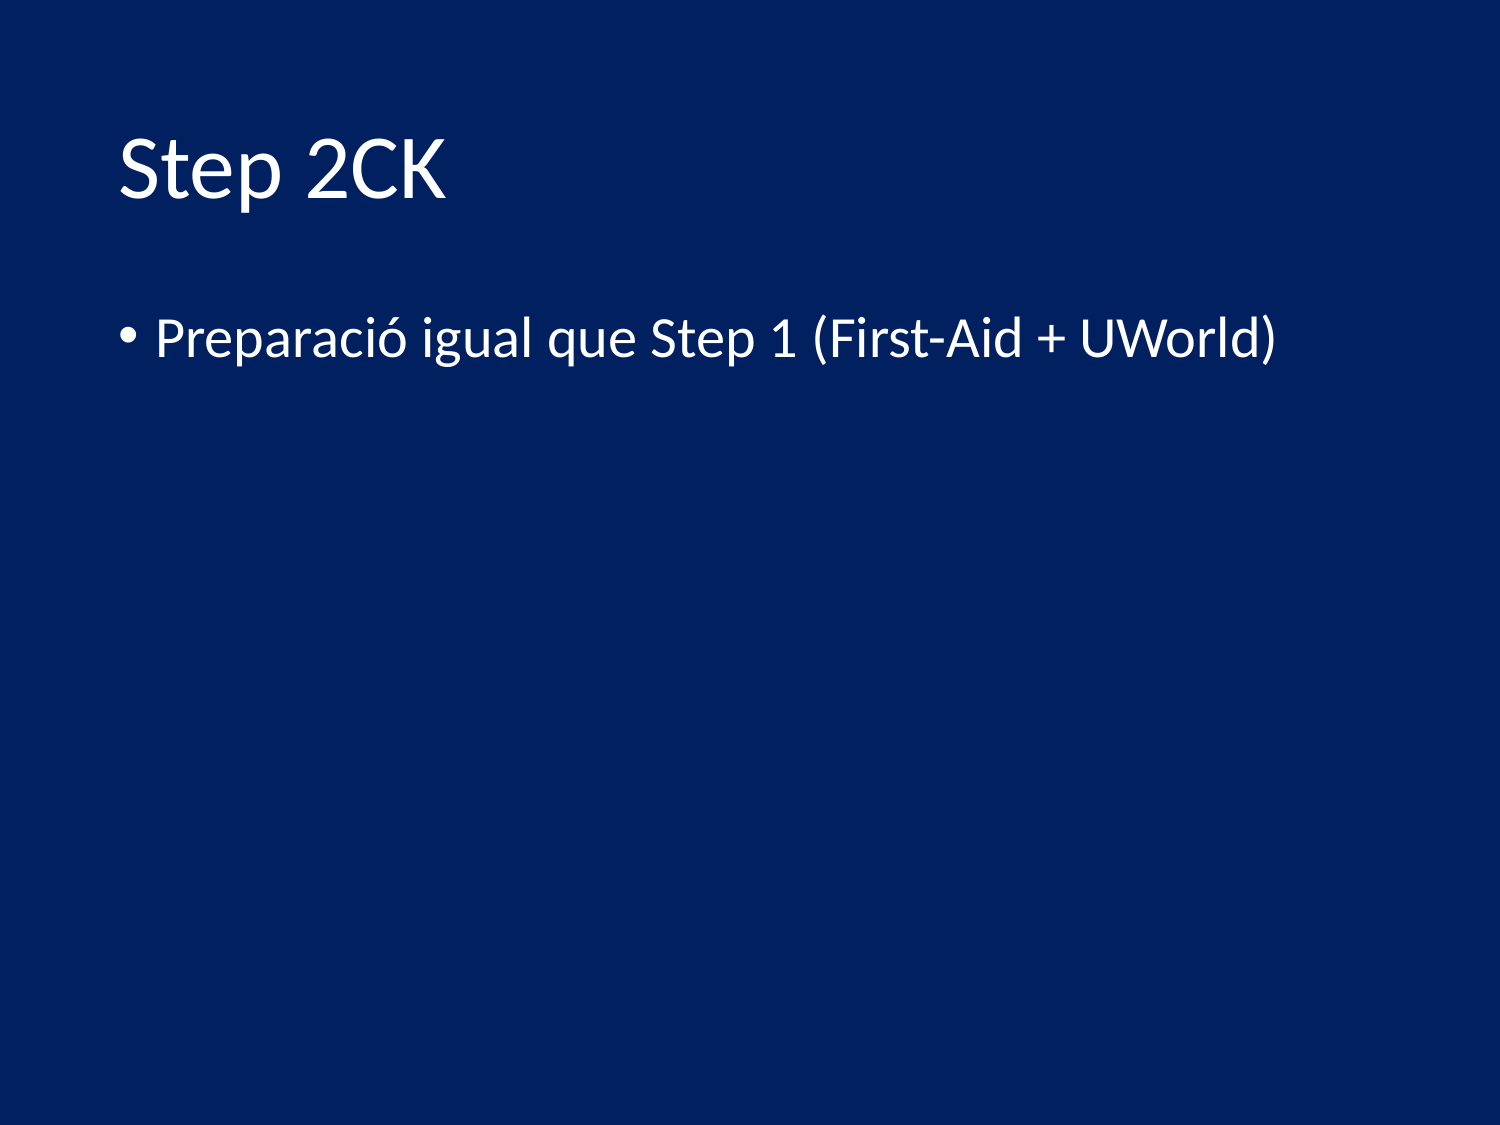

# Step 2CK
Preparació igual que Step 1 (First-Aid + UWorld)